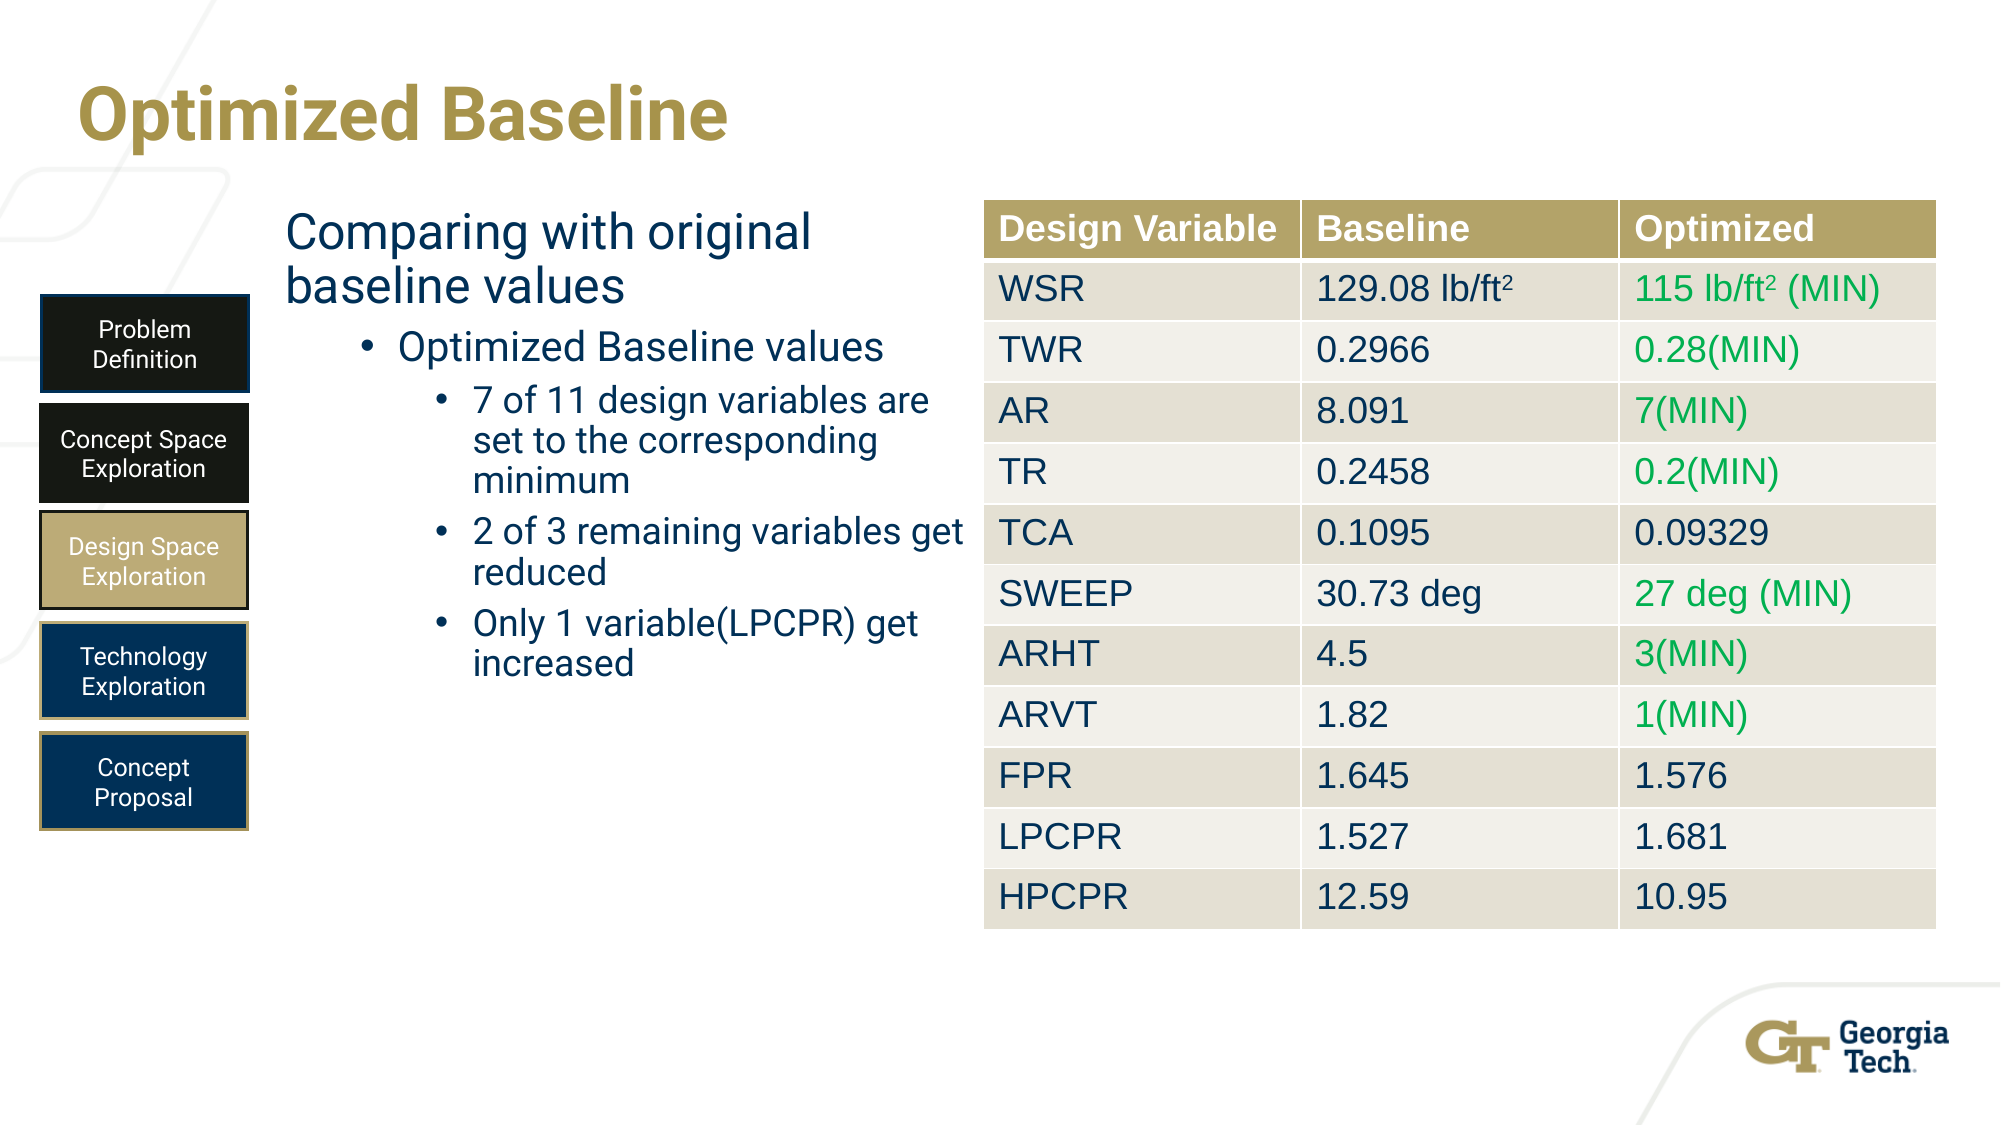

# Optimized Baseline
Comparing with original baseline values
Optimized Baseline values
7 of 11 design variables are set to the corresponding minimum
2 of 3 remaining variables get reduced
Only 1 variable(LPCPR) get increased
| Design Variable | Baseline | Optimized |
| --- | --- | --- |
| WSR | 129.08 lb/ft2 | 115 lb/ft2 (MIN) |
| TWR | 0.2966 | 0.28(MIN) |
| AR | 8.091 | 7(MIN) |
| TR | 0.2458 | 0.2(MIN) |
| TCA | 0.1095 | 0.09329 |
| SWEEP | 30.73 deg | 27 deg (MIN) |
| ARHT | 4.5 | 3(MIN) |
| ARVT | 1.82 | 1(MIN) |
| FPR | 1.645 | 1.576 |
| LPCPR | 1.527 | 1.681 |
| HPCPR | 12.59 | 10.95 |
Problem Definition
Concept Space Exploration
Design Space Exploration
Technology Exploration
Concept Proposal